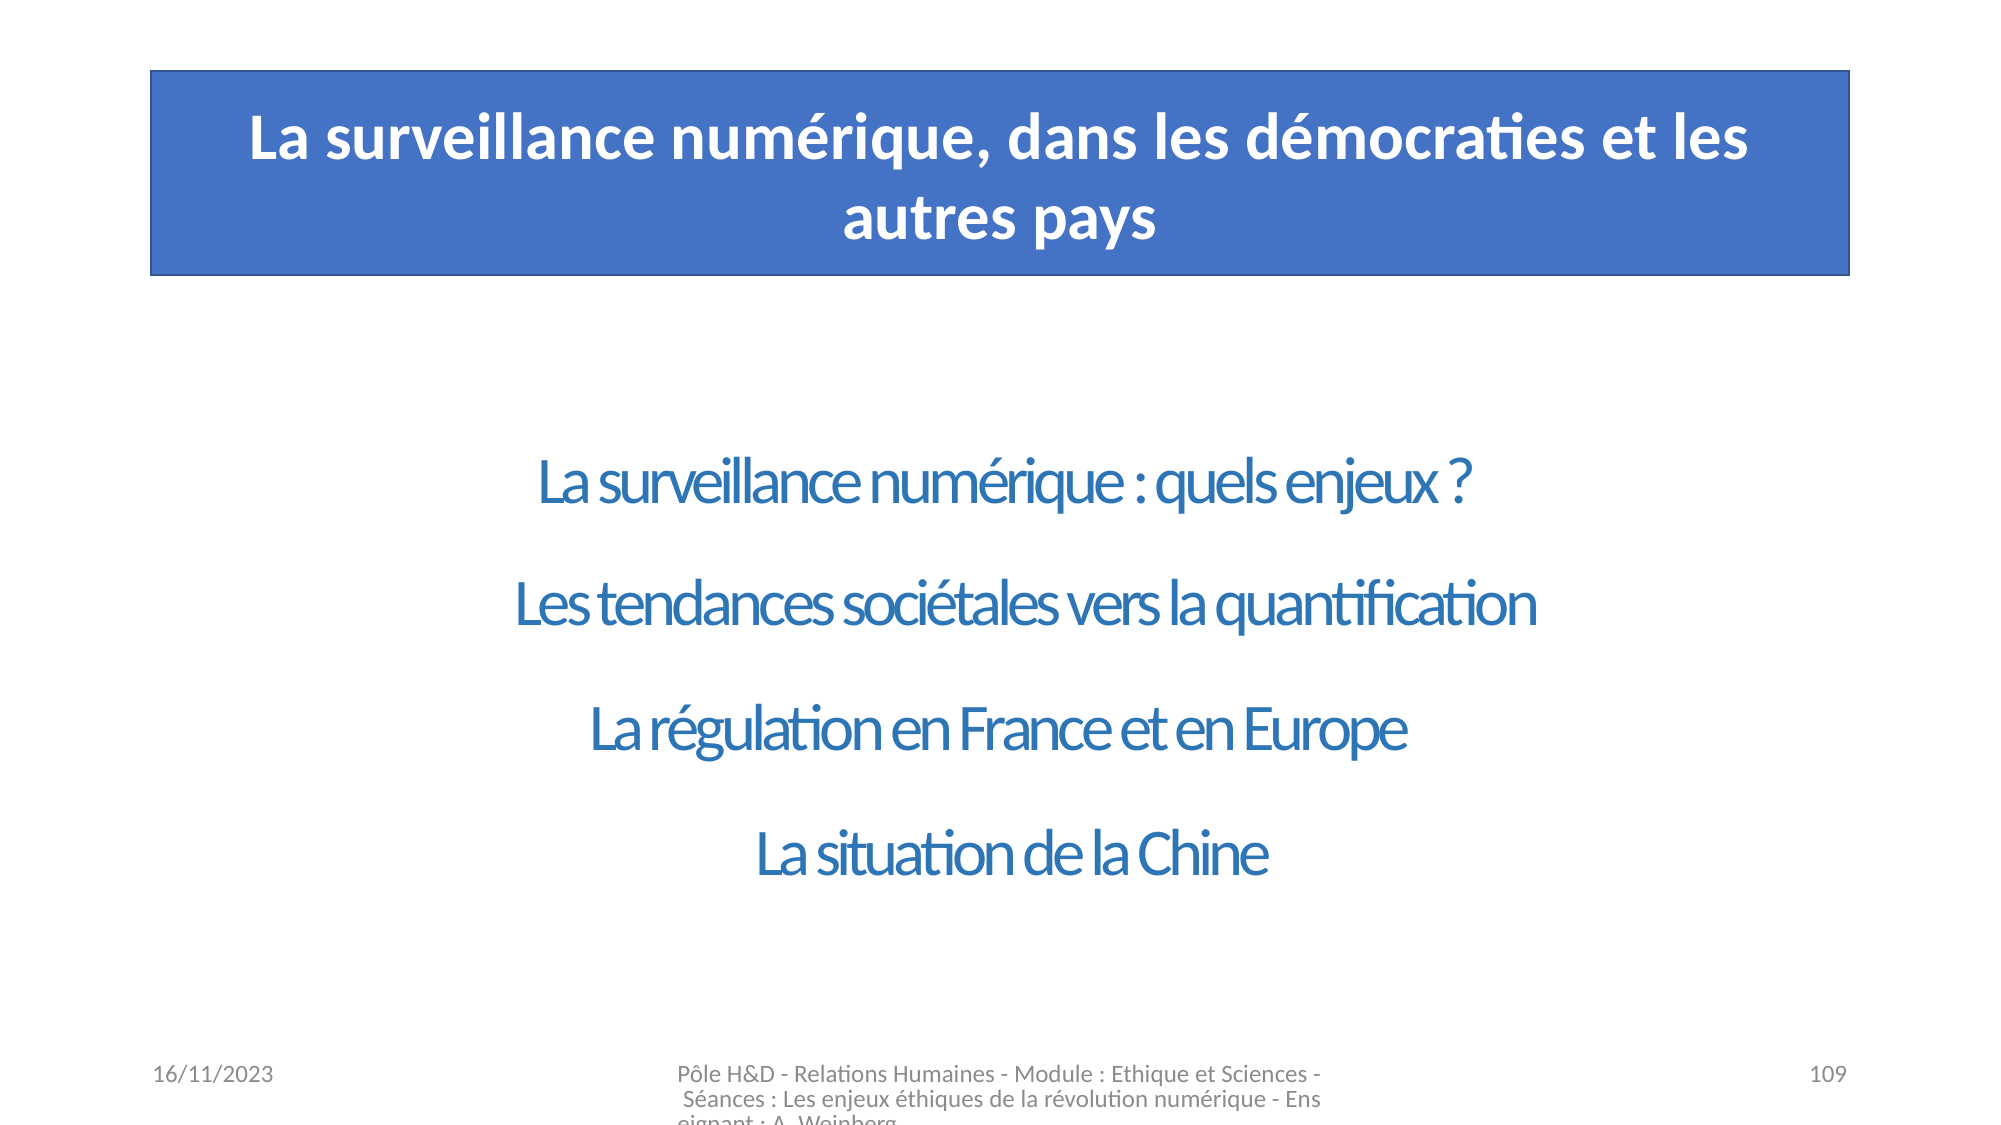

La surveillance numérique, dans les démocraties et les autres pays
La surveillance numérique : quels enjeux ?
Les tendances sociétales vers la quantification
La régulation en France et en Europe
La situation de la Chine
16/11/2023
Pôle H&D - Relations Humaines - Module : Ethique et Sciences - Séances : Les enjeux éthiques de la révolution numérique - Enseignant : A. Weinberg
109